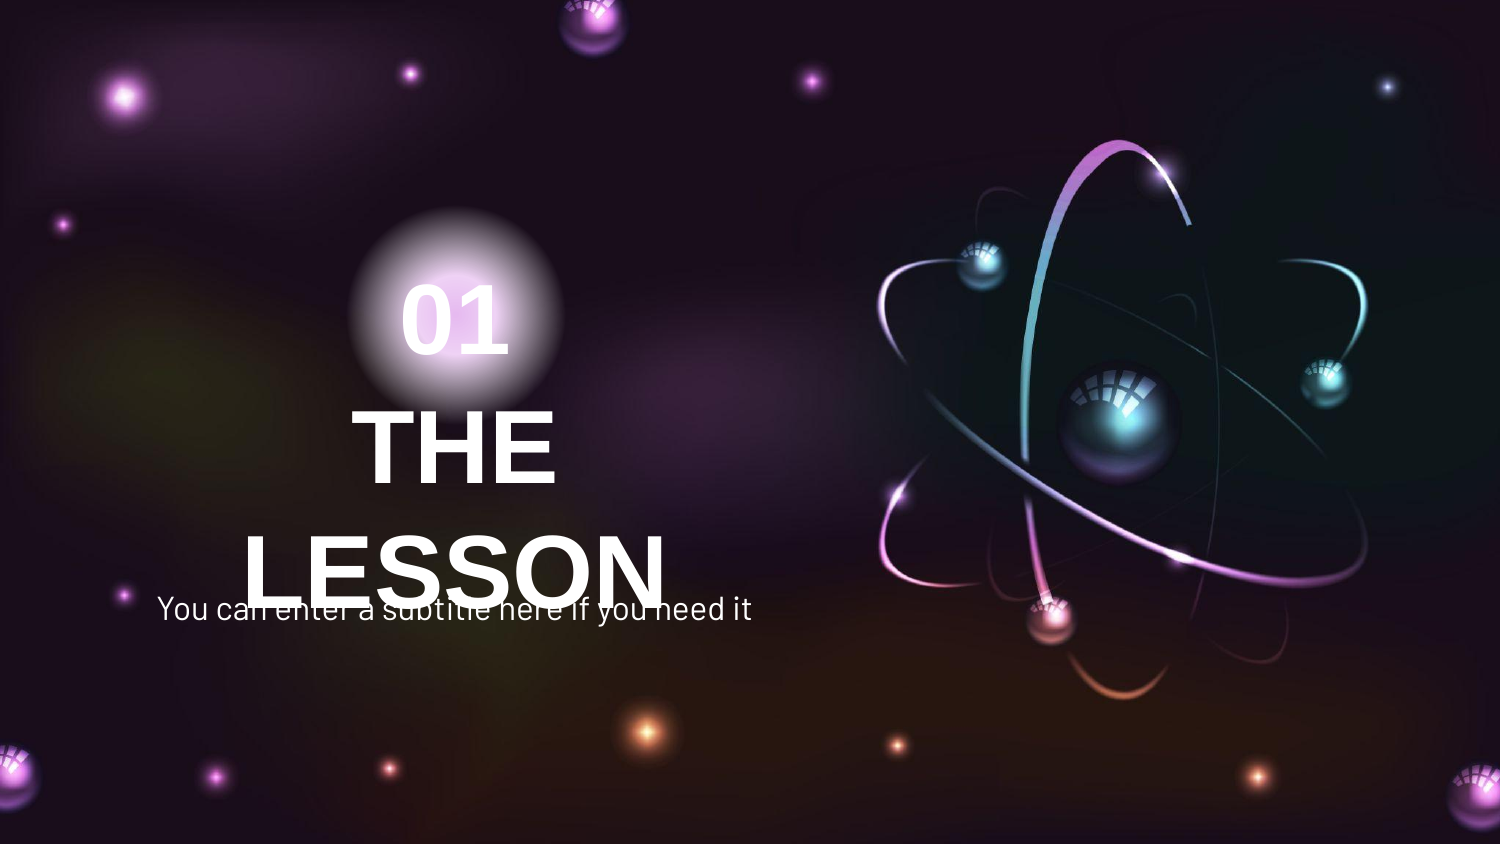

01
# THE LESSON
You can enter a subtitle here if you need it